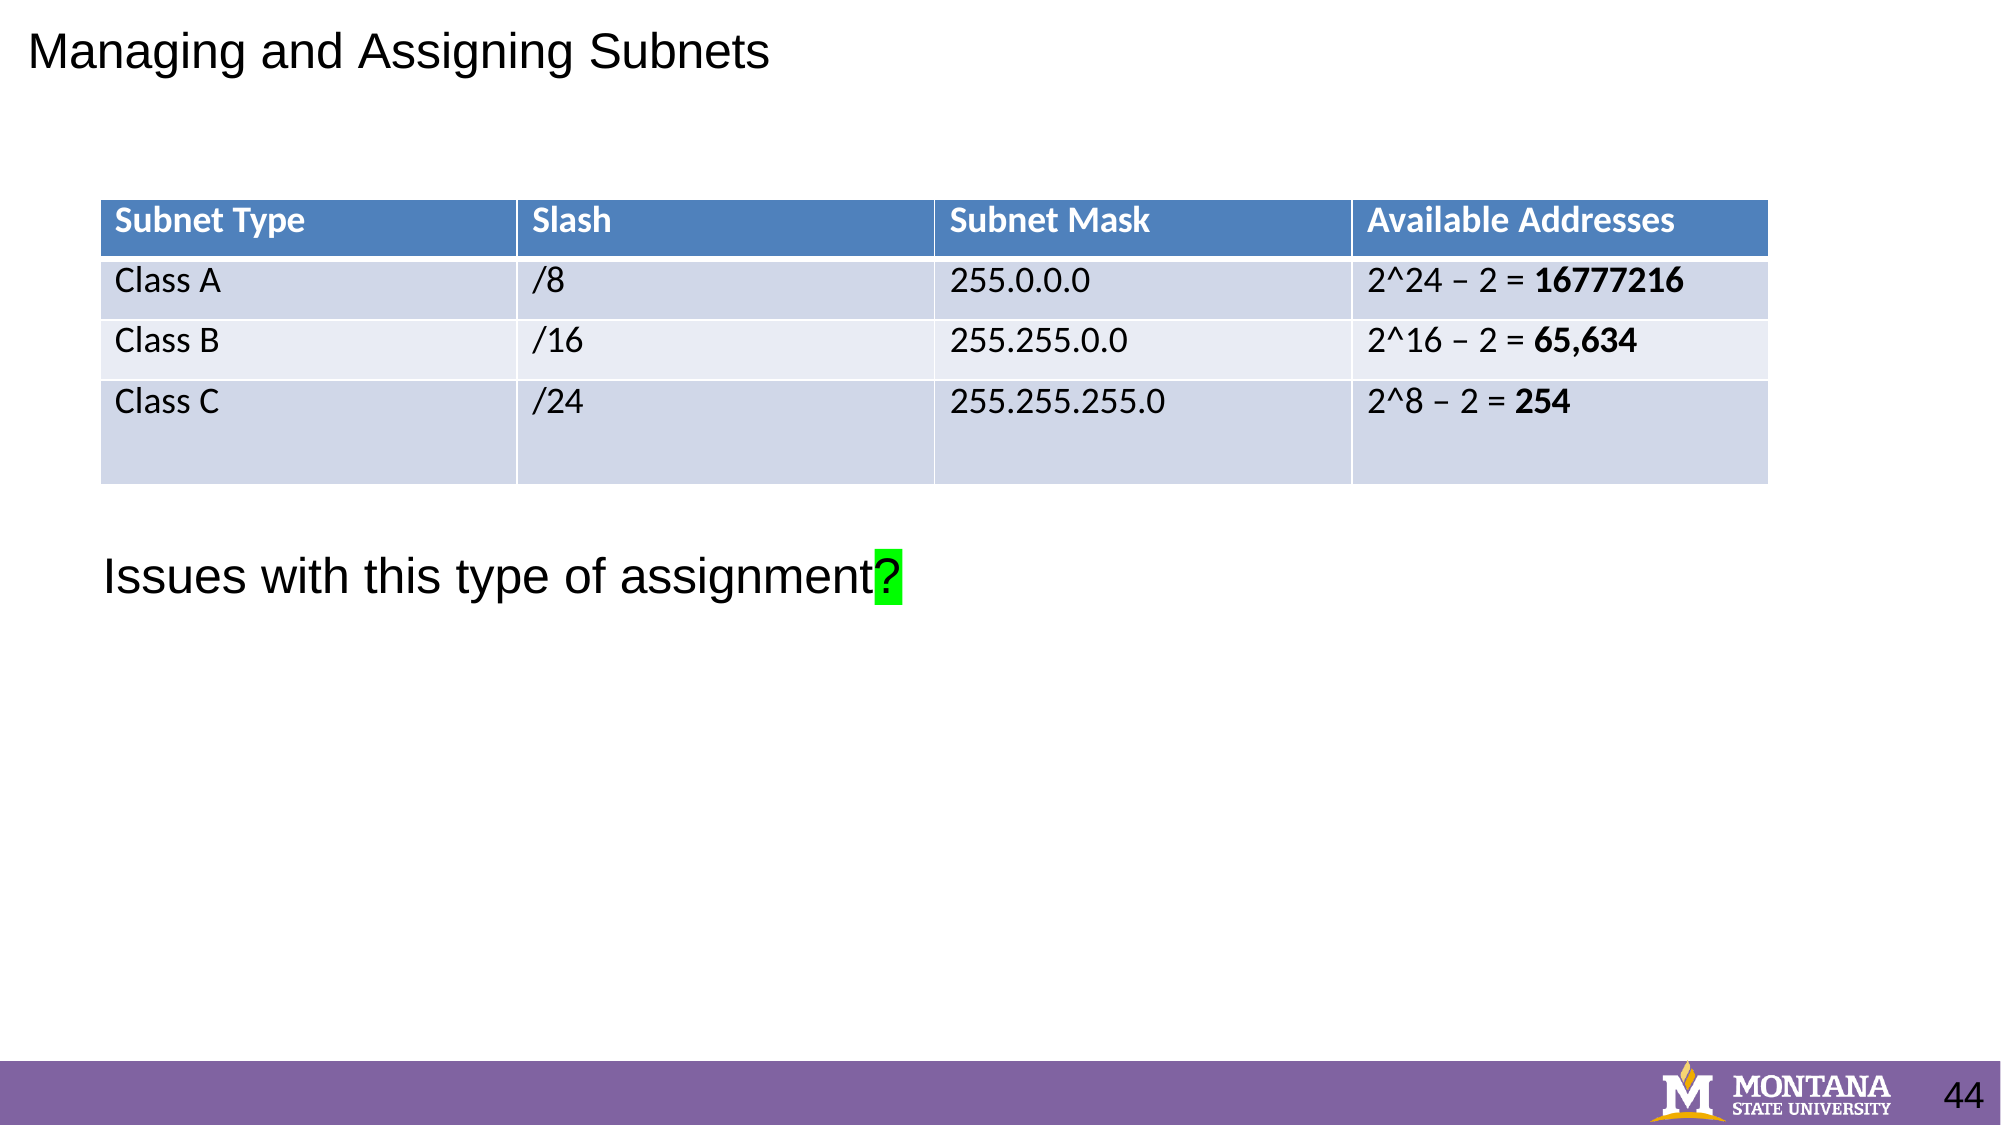

# Managing and Assigning Subnets
| Subnet Type | Slash | Subnet Mask | Available Addresses |
| --- | --- | --- | --- |
| Class A | /8 | 255.0.0.0 | 2^24 – 2 = 16777216 |
| Class B | /16 | 255.255.0.0 | 2^16 – 2 = 65,634 |
| Class C | /24 | 255.255.255.0 | 2^8 – 2 = 254 |
Issues with this type of assignment?

44